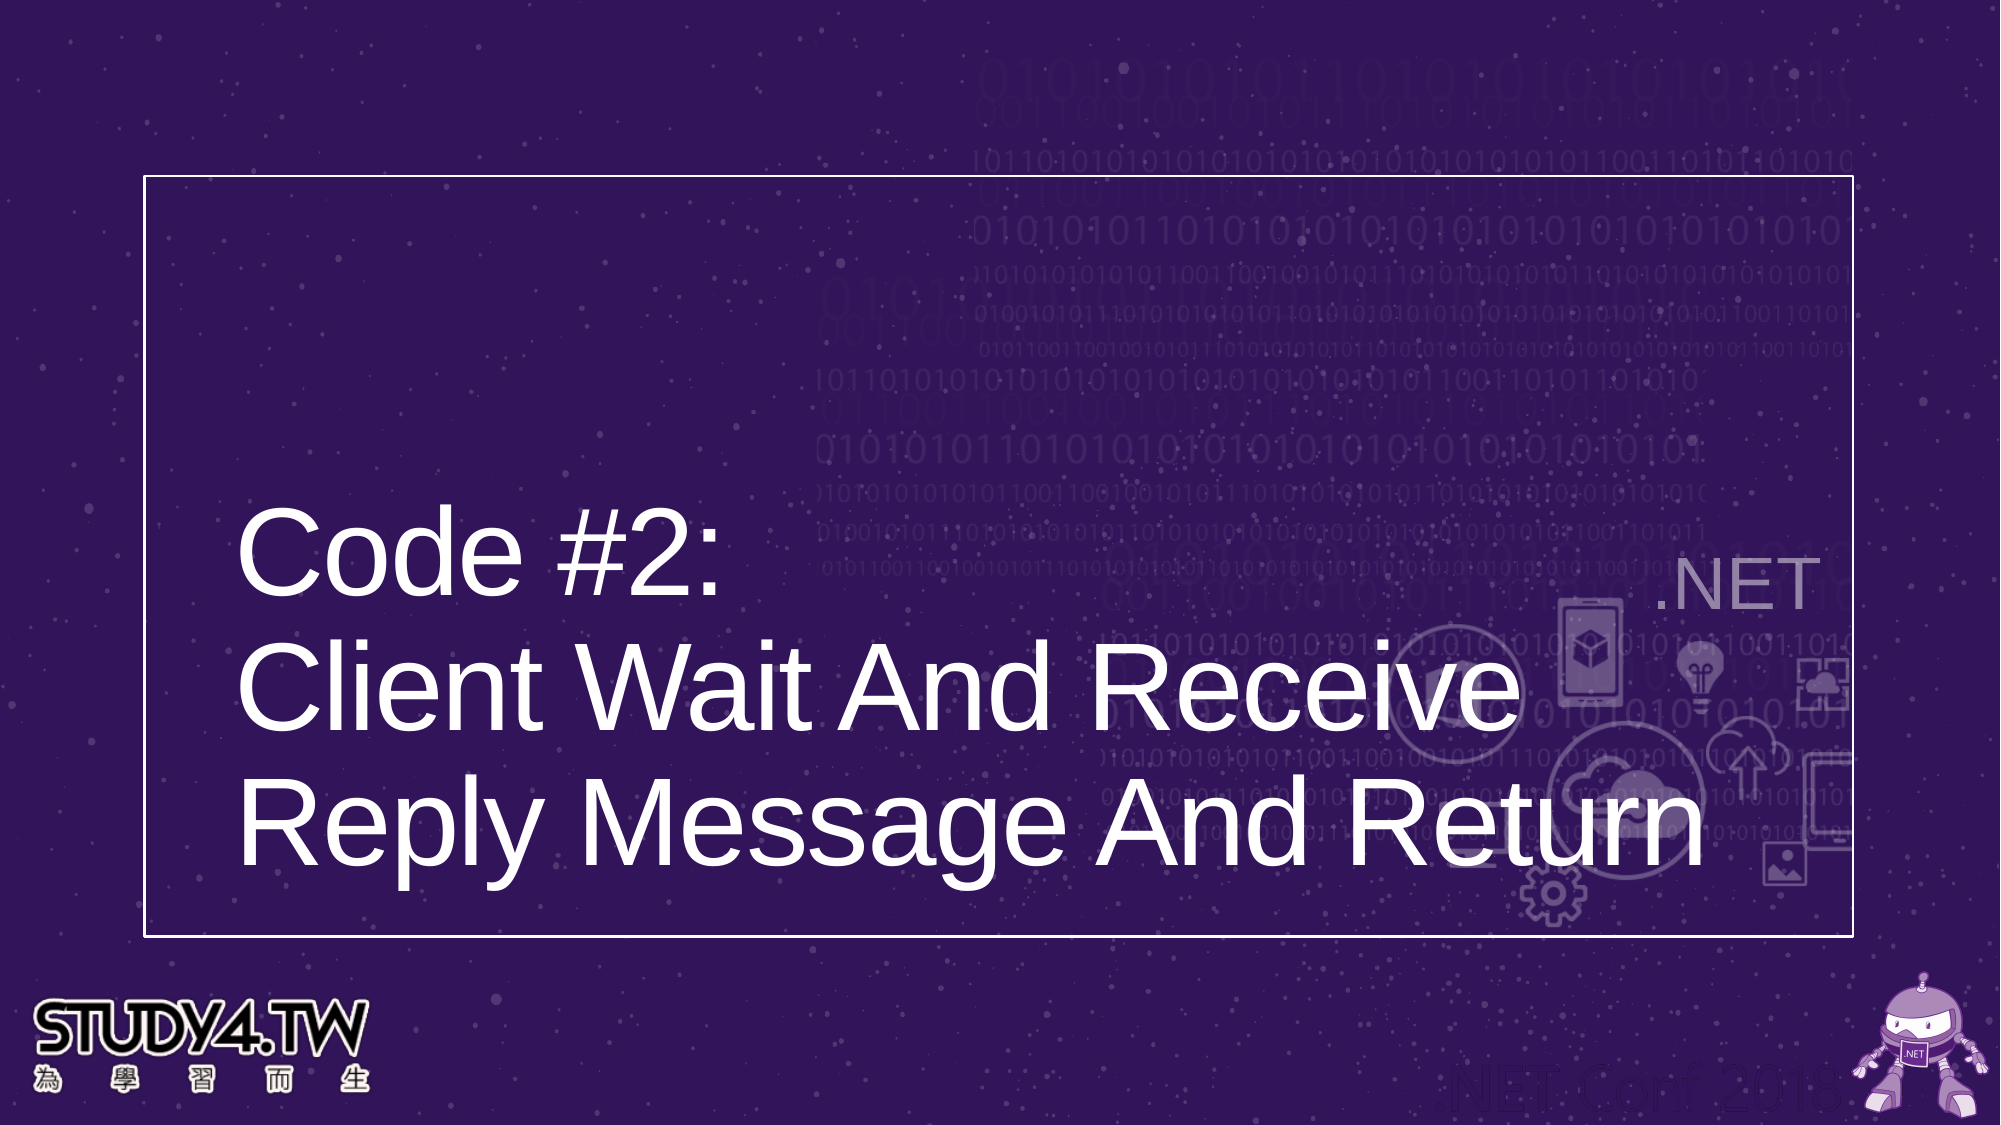

# Code #2: Client Wait And Receive Reply Message And Return